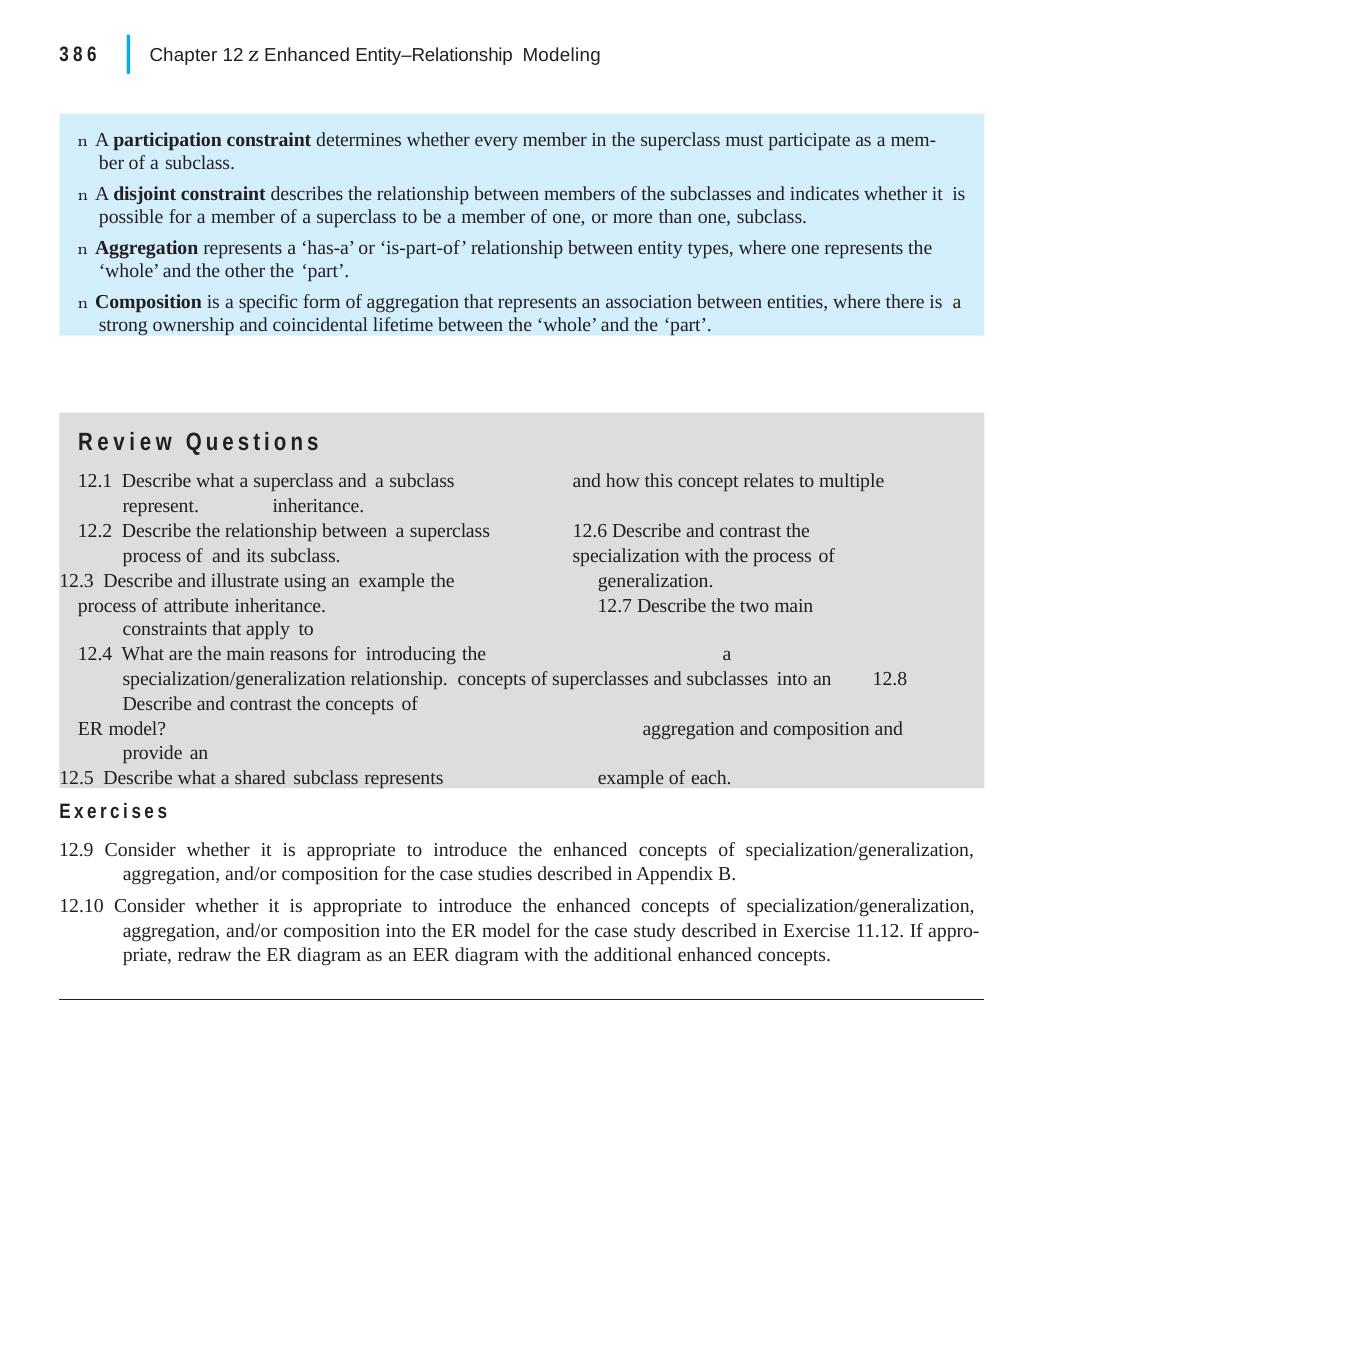

|
386
Chapter 12 z Enhanced Entity–Relationship Modeling
n A participation constraint determines whether every member in the superclass must participate as a mem-  ber of a subclass.
n A disjoint constraint describes the relationship between members of the subclasses and indicates whether it  is possible for a member of a superclass to be a member of one, or more than one, subclass.
n Aggregation represents a ‘has-a’ or ‘is-part-of’ relationship between entity types, where one represents the  ‘whole’ and the other the ‘part’.
n Composition is a specific form of aggregation that represents an association between entities, where there is  a strong ownership and coincidental lifetime between the ‘whole’ and the ‘part’.
Review Questions
12.1  Describe what a superclass and a subclass	and how this concept relates to multiple  represent.	inheritance.
12.2  Describe the relationship between a superclass	12.6 Describe and contrast the process of  and its subclass.		specialization with the process of
12.3  Describe and illustrate using an example the	generalization.
process of attribute inheritance.	12.7 Describe the two main constraints that apply to
12.4  What are the main reasons for introducing the		a specialization/generalization relationship.  concepts of superclasses and subclasses into an	12.8 Describe and contrast the concepts of
ER model?	aggregation and composition and provide an
12.5  Describe what a shared subclass represents	example of each.
Exercises
12.9 Consider whether it is appropriate to introduce the enhanced concepts of specialization/generalization,  aggregation, and/or composition for the case studies described in Appendix B.
12.10 Consider whether it is appropriate to introduce the enhanced concepts of specialization/generalization,  aggregation, and/or composition into the ER model for the case study described in Exercise 11.12. If appro-  priate, redraw the ER diagram as an EER diagram with the additional enhanced concepts.